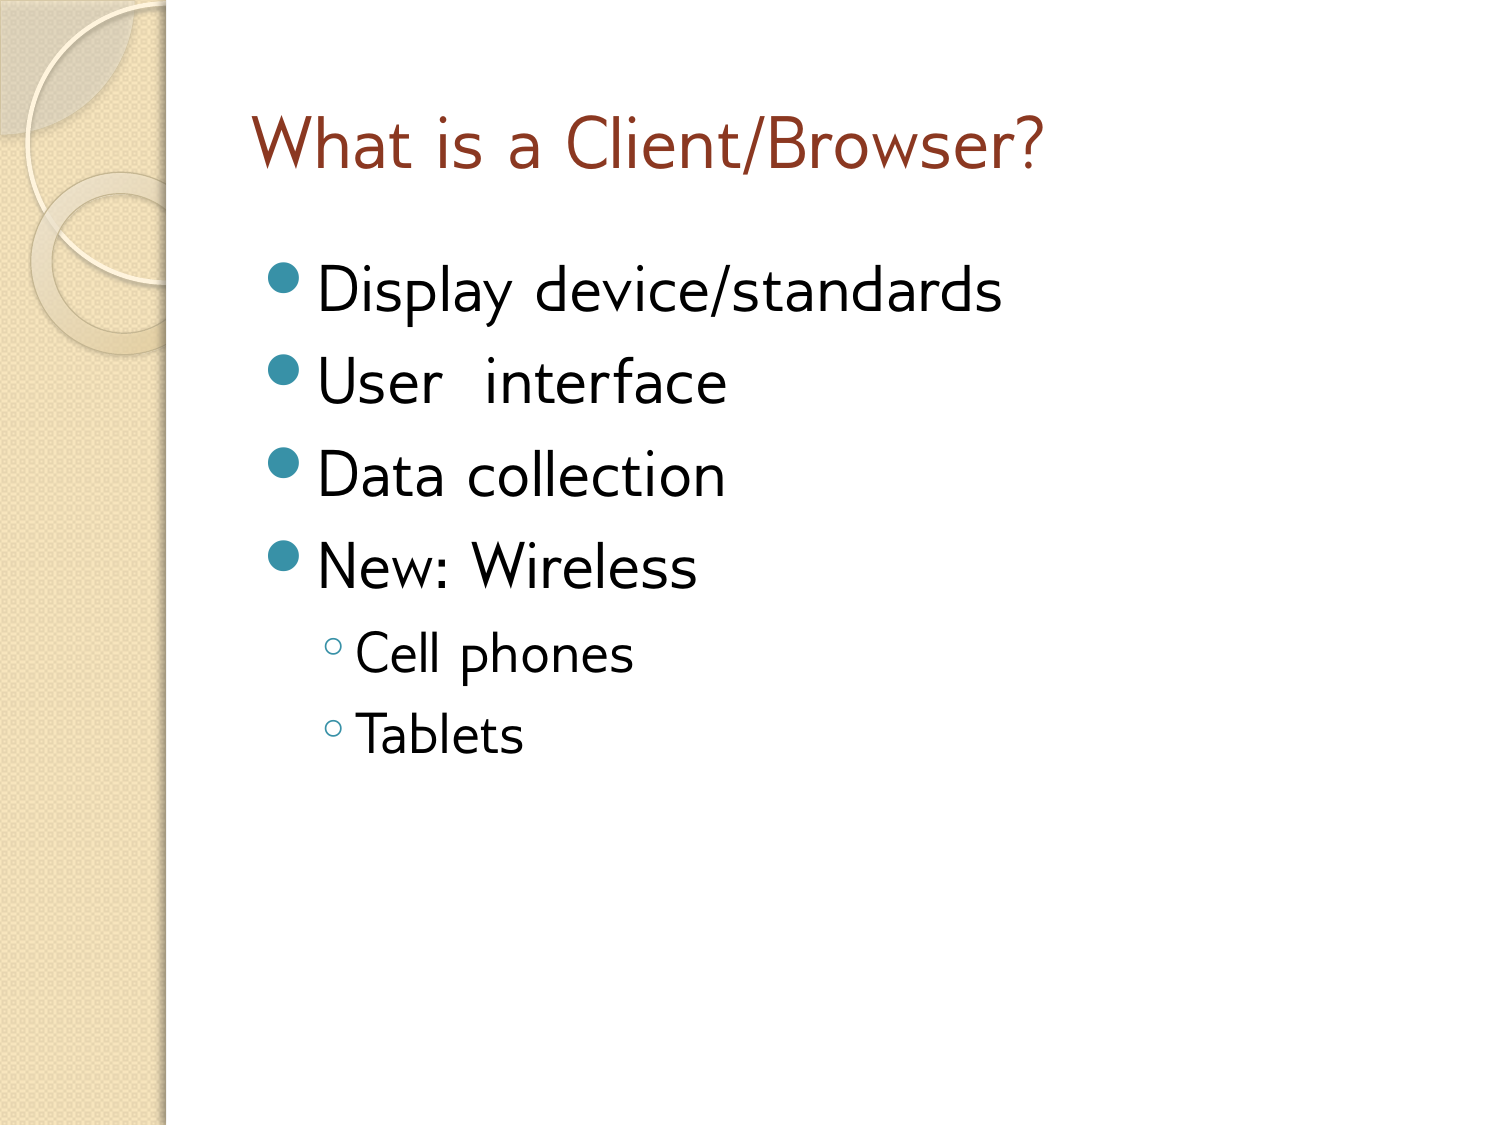

# What is a Client/Browser?
Display device/standards
User  interface
Data collection
New: Wireless
Cell phones
Tablets